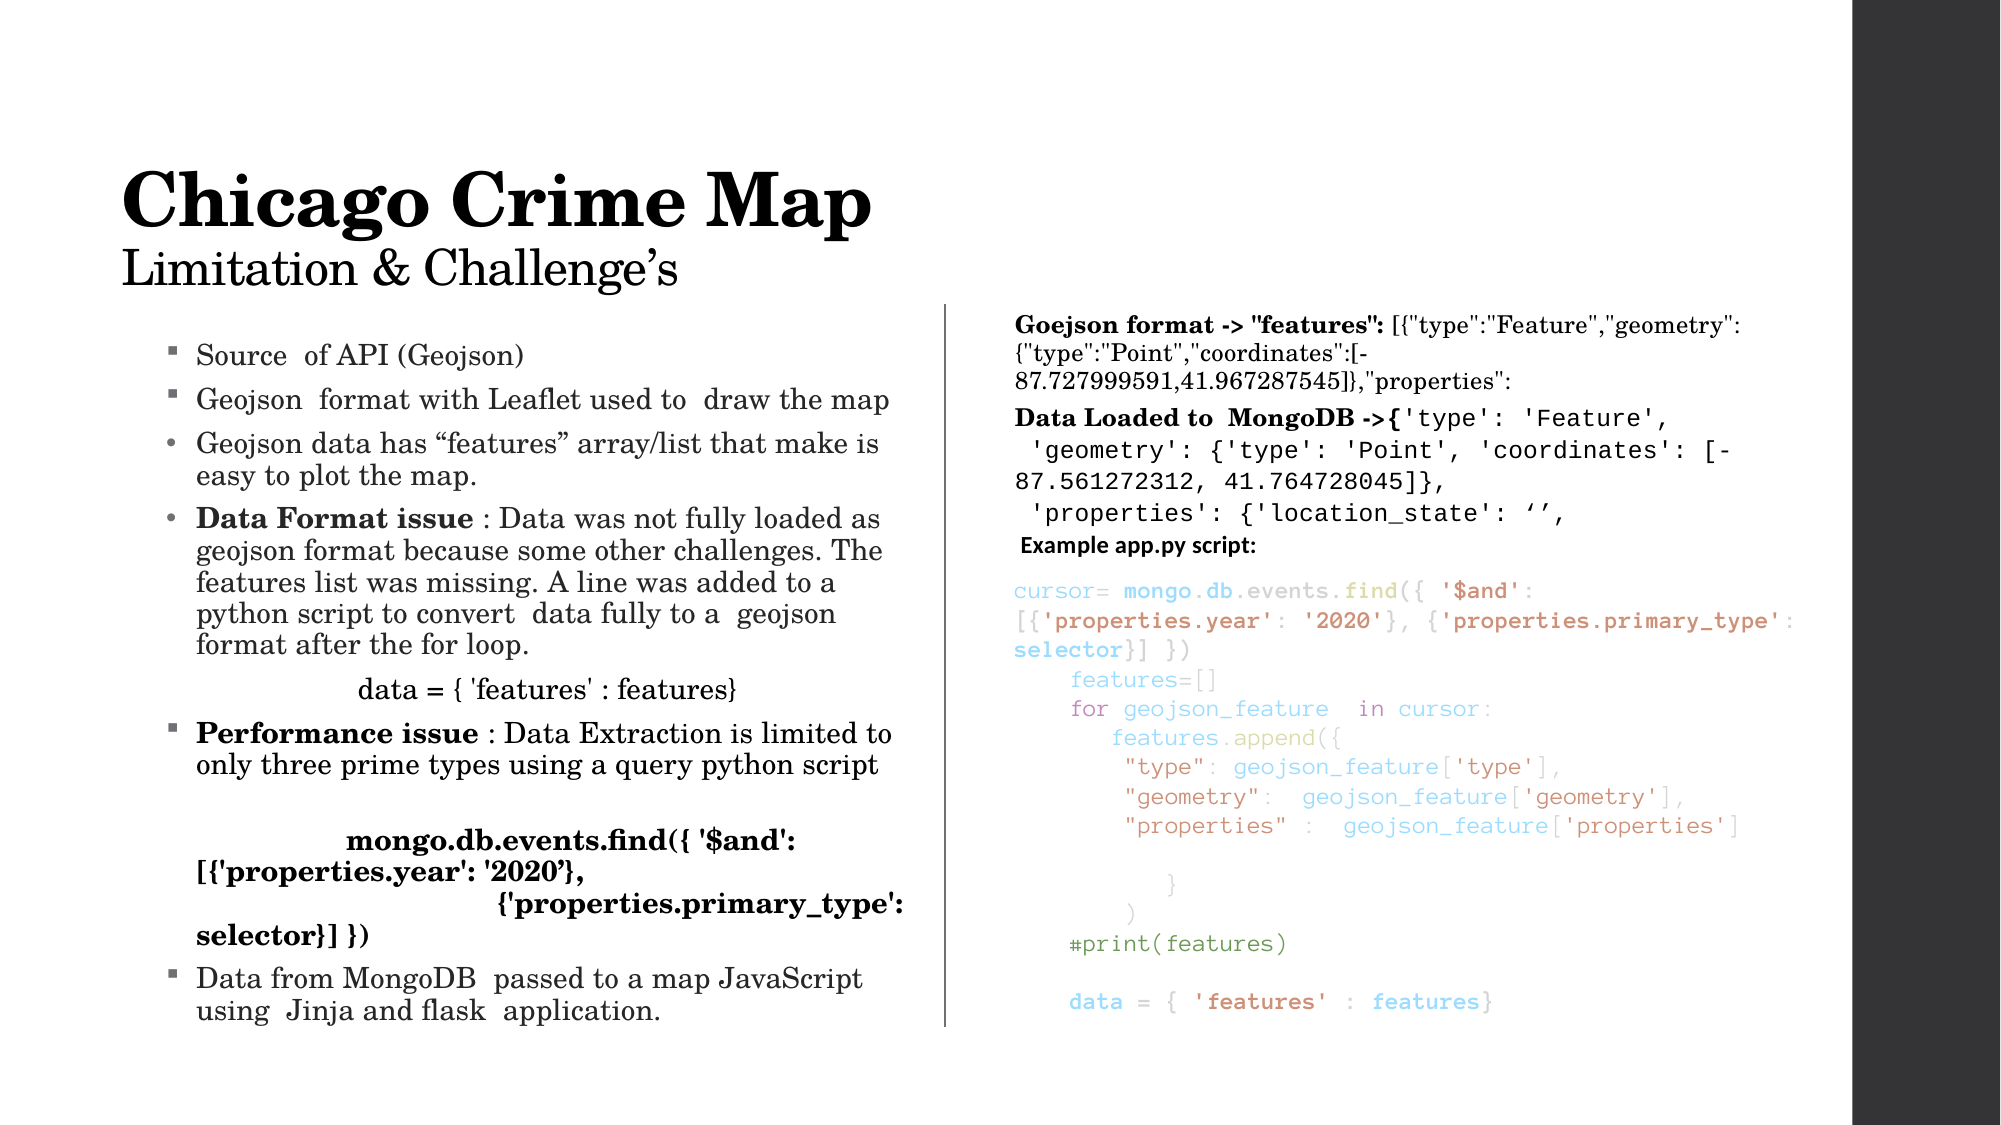

# Chicago Crime Map Limitation & Challenge’s
Goejson format -> "features": [{"type":"Feature","geometry":{"type":"Point","coordinates":[-87.727999591,41.967287545]},"properties":
Data Loaded to  MongoDB ->{'type': 'Feature',
 'geometry': {'type': 'Point', 'coordinates': [-87.561272312, 41.764728045]},
 'properties': {'location_state': ‘’,
 Example app.py script:
cursor= mongo.db.events.find({ '$and': [{'properties.year': '2020'}, {'properties.primary_type': selector}] })
    features=[]
    for geojson_feature  in cursor:
       features.append({
        "type": geojson_feature['type'],
        "geometry":  geojson_feature['geometry'],
        "properties" :  geojson_feature['properties']

           }
        )
    #print(features)

    data = { 'features' : features}

Source  of API (Geojson)
Geojson  format with Leaflet used to  draw the map
Geojson data has “features” array/list that make is easy to plot the map.
Data Format issue : Data was not fully loaded as geojson format because some other challenges. The  features list was missing. A line was added to a python script to convert  data fully to a  geojson format after the for loop.
data = { 'features' : features}
Performance issue : Data Extraction is limited to only three prime types using a query python script
	mongo.db.events.find({ '$and': [{'properties.year': '2020’}, 				{'properties.primary_type': selector}] })
Data from MongoDB  passed to a map JavaScript using  Jinja and flask  application.